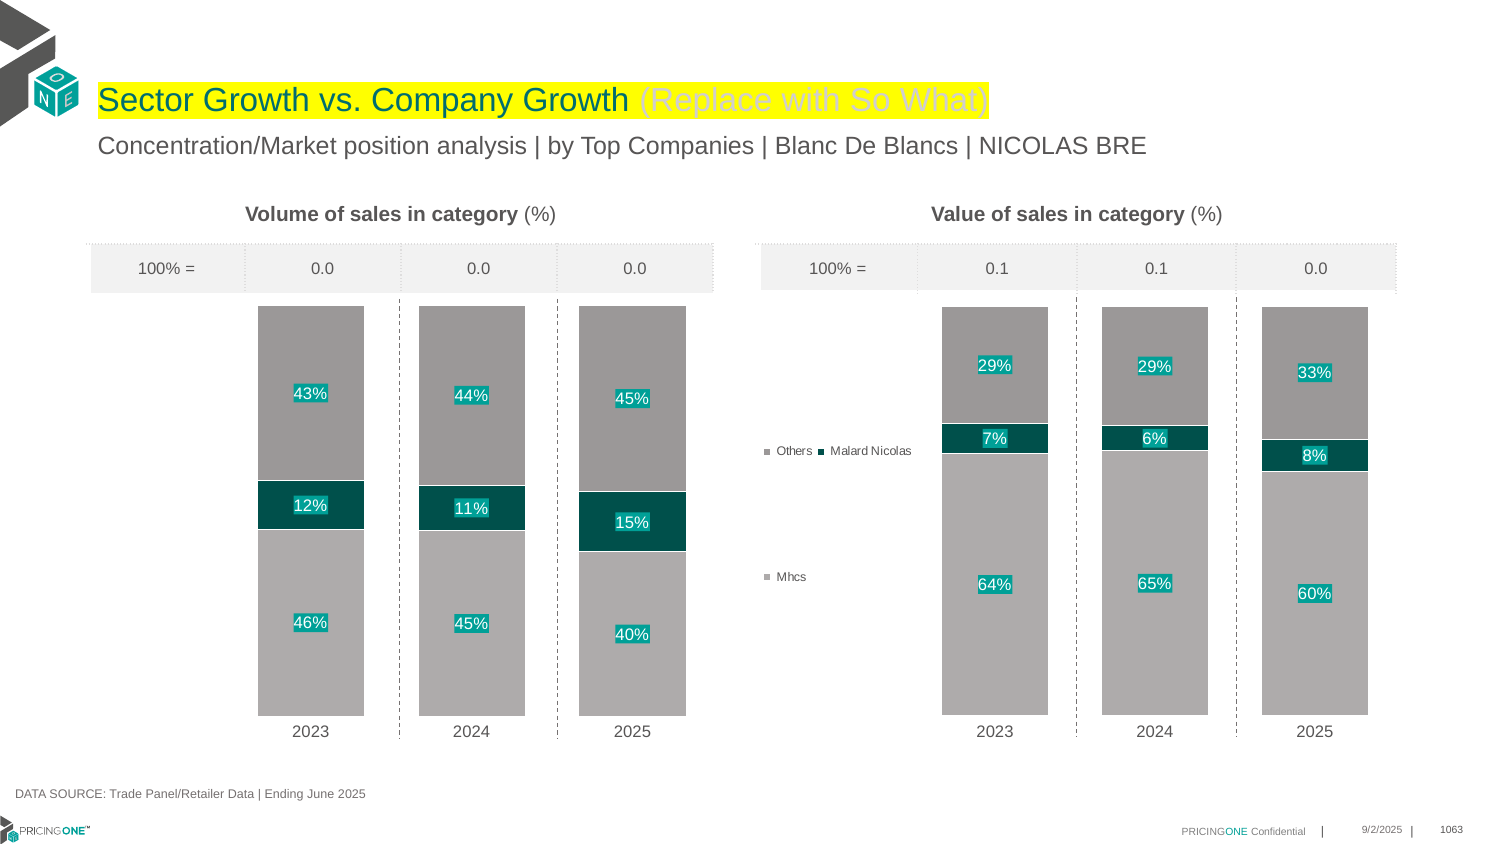

# Sector Growth vs. Company Growth (Replace with So What)
Concentration/Market position analysis | by Top Companies | Blanc De Blancs | NICOLAS BRE
| Volume of sales in category (%) |  |  |  |
| --- | --- | --- | --- |
| 100% = | 0.0 | 0.0 | 0.0 |
| Value of sales in category (%) |  |  |  |
| --- | --- | --- | --- |
| 100% = | 0.1 | 0.1 | 0.0 |

### Chart

| Category | Mhcs | Malard Nicolas | Others |
|---|---|---|---|
| 2023 | 0.45539033457249073 | 0.11802973977695168 | 0.42657992565055763 |
| 2024 | 0.45182724252491696 | 0.11074197120708748 | 0.4374307862679956 |
| 2025 | 0.40070921985815605 | 0.1453900709219858 | 0.4539007092198582 |

### Chart

| Category | Mhcs | Malard Nicolas | Others |
|---|---|---|---|
| 2023 | 0.6408341344376248 | 0.07241630660990271 | 0.2867495589524725 |
| 2024 | 0.6473552863838334 | 0.06002799926958427 | 0.29261671434658226 |
| 2025 | 0.5965663502322763 | 0.0782468188244799 | 0.3251868309432438 |
DATA SOURCE: Trade Panel/Retailer Data | Ending June 2025

9/2/2025
1063